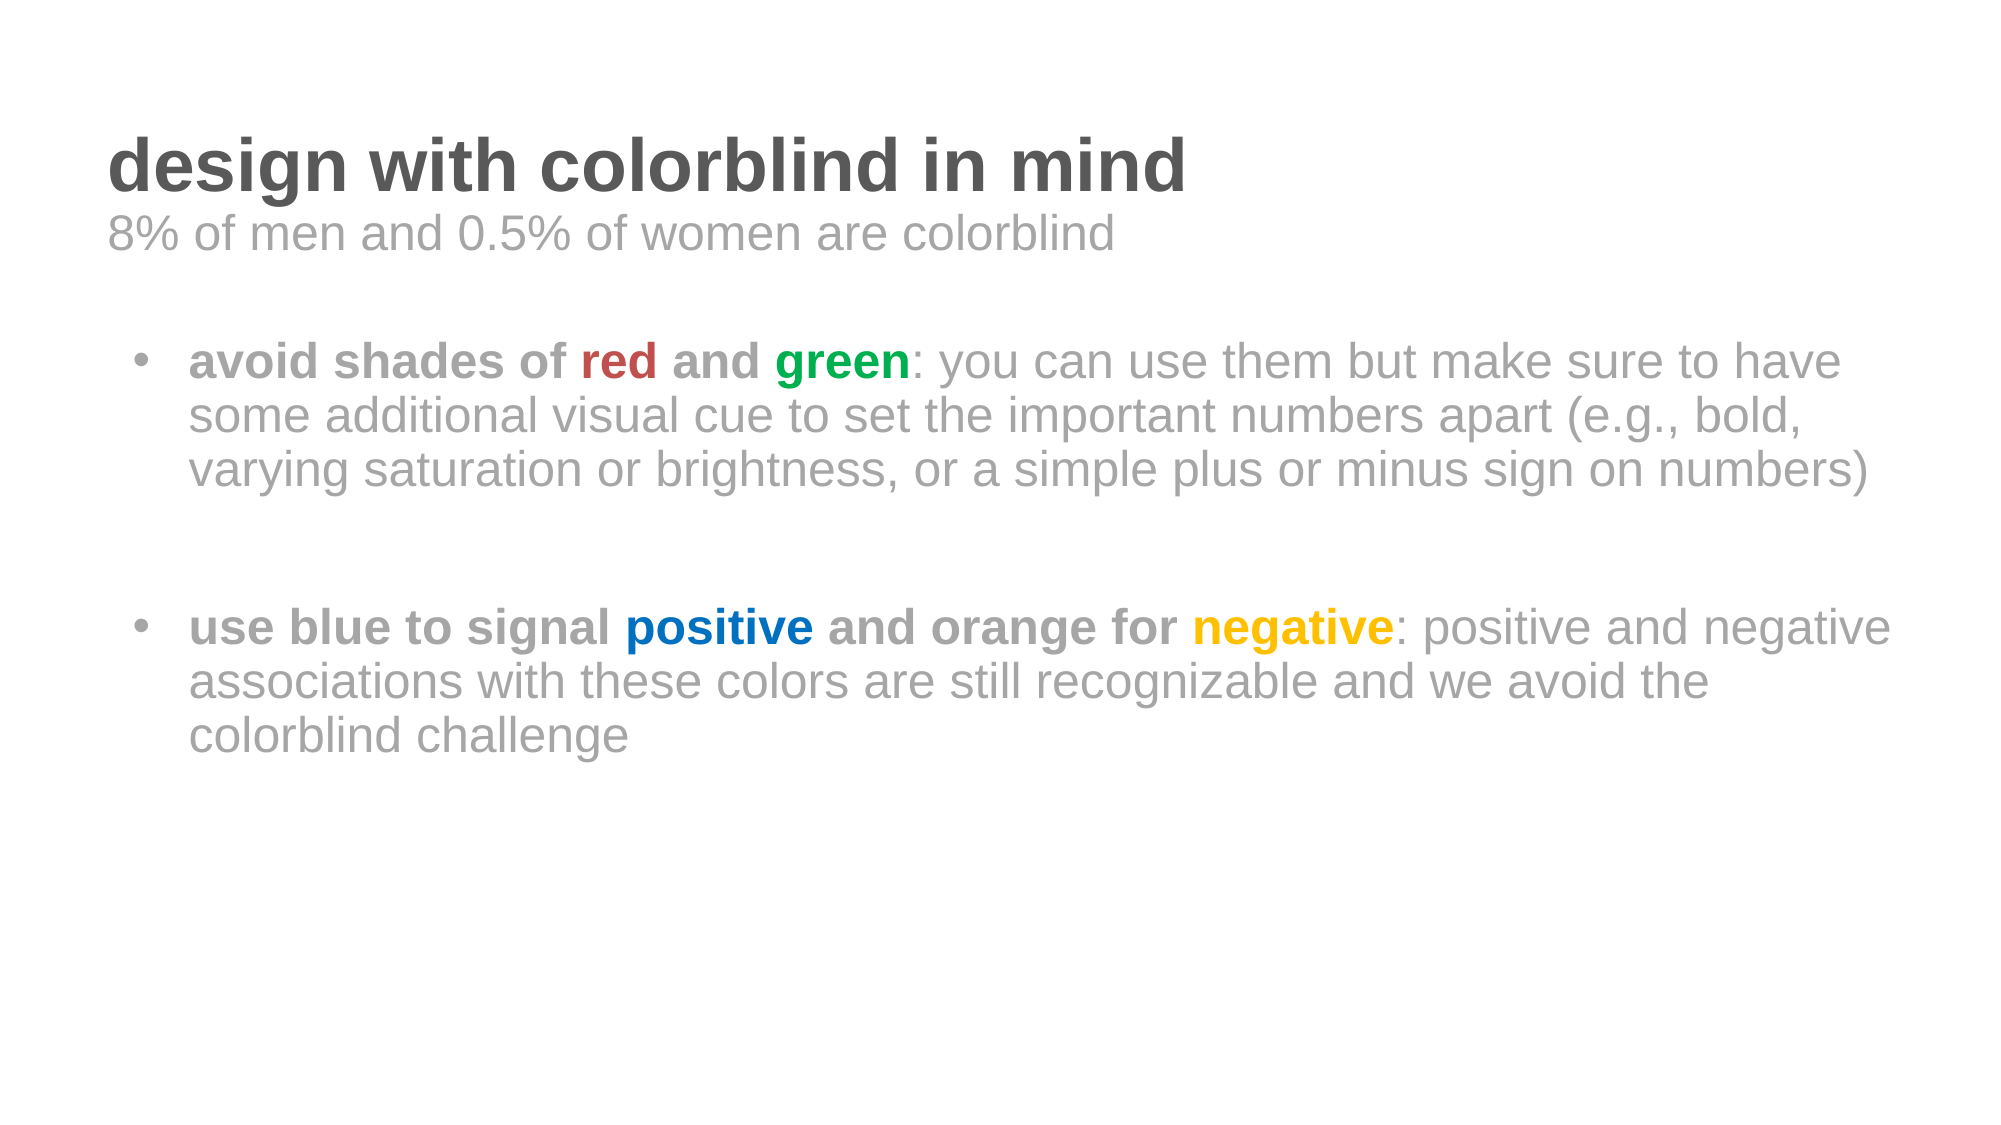

design with colorblind in mind
8% of men and 0.5% of women are colorblind
avoid shades of red and green: you can use them but make sure to have some additional visual cue to set the important numbers apart (e.g., bold, varying saturation or brightness, or a simple plus or minus sign on numbers)

use blue to signal positive and orange for negative: positive and negative associations with these colors are still recognizable and we avoid the colorblind challenge